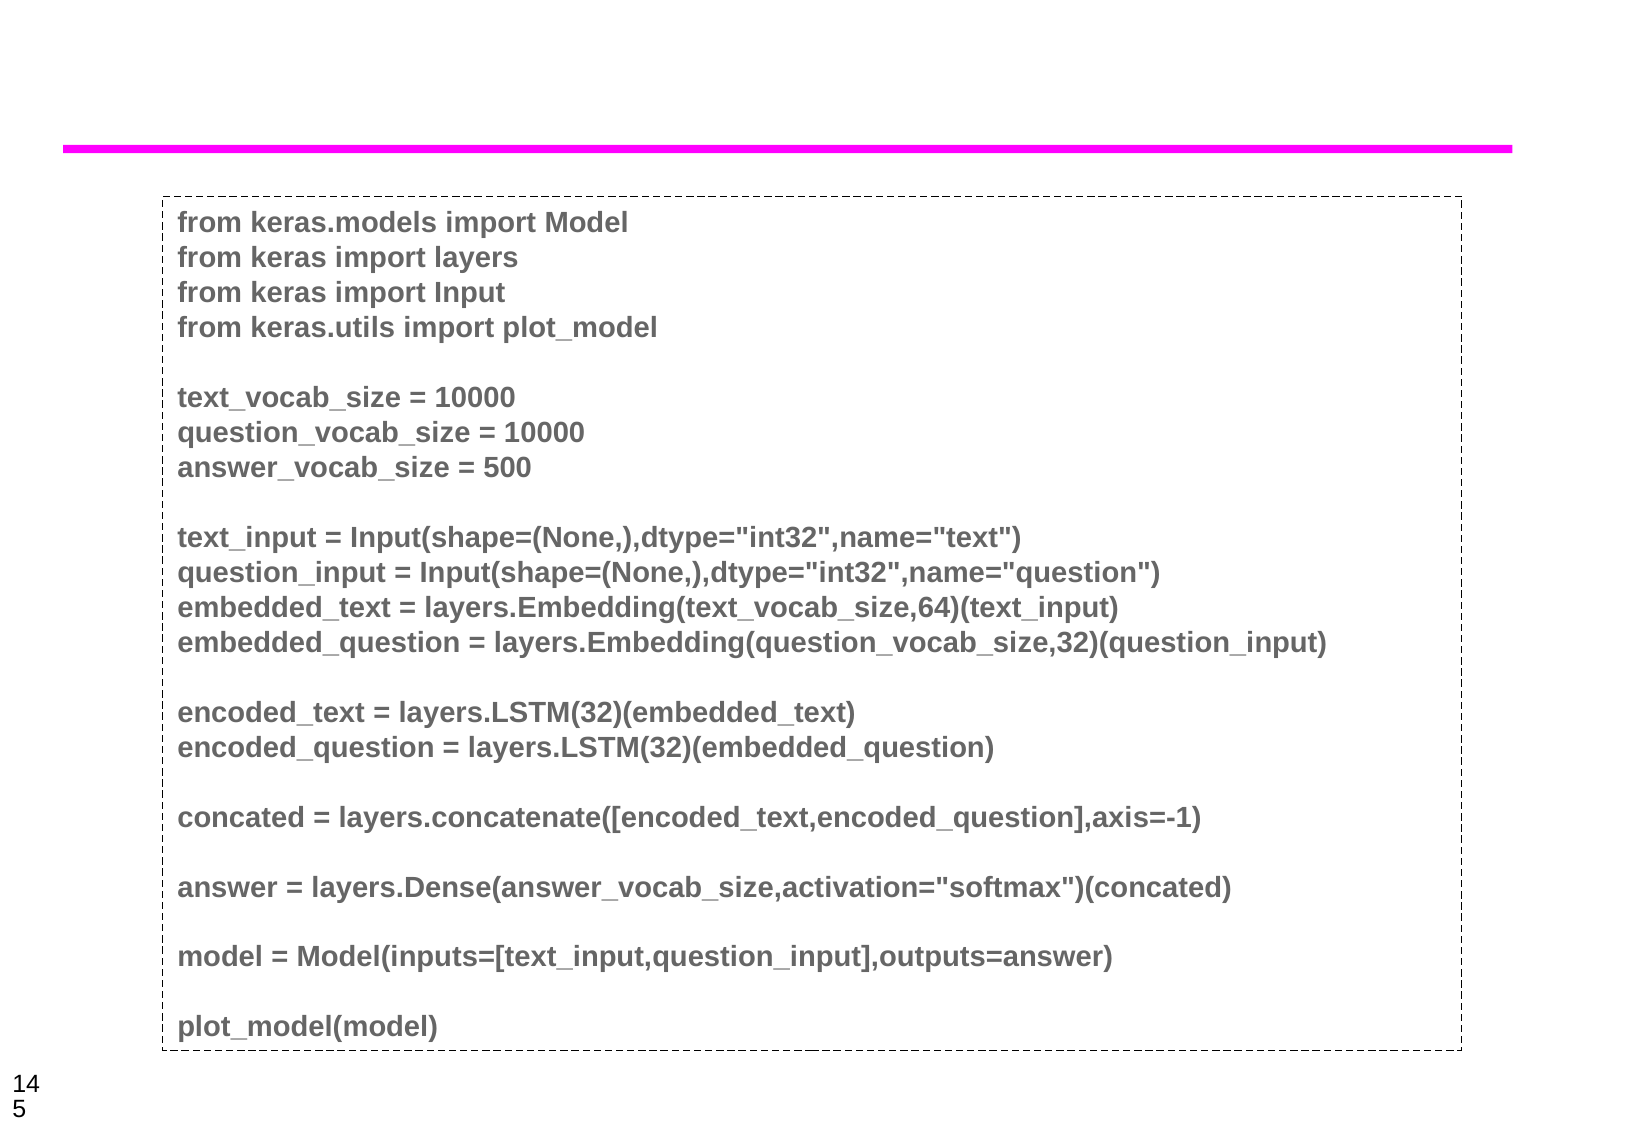

from keras.models import Model
from keras import layers
from keras import Input
from keras.utils import plot_model

text_vocab_size = 10000
question_vocab_size = 10000
answer_vocab_size = 500

text_input = Input(shape=(None,),dtype="int32",name="text")
question_input = Input(shape=(None,),dtype="int32",name="question")
embedded_text = layers.Embedding(text_vocab_size,64)(text_input)
embedded_question = layers.Embedding(question_vocab_size,32)(question_input)

encoded_text = layers.LSTM(32)(embedded_text)
encoded_question = layers.LSTM(32)(embedded_question)

concated = layers.concatenate([encoded_text,encoded_question],axis=-1)

answer = layers.Dense(answer_vocab_size,activation="softmax")(concated)

model = Model(inputs=[text_input,question_input],outputs=answer)

plot_model(model)
145